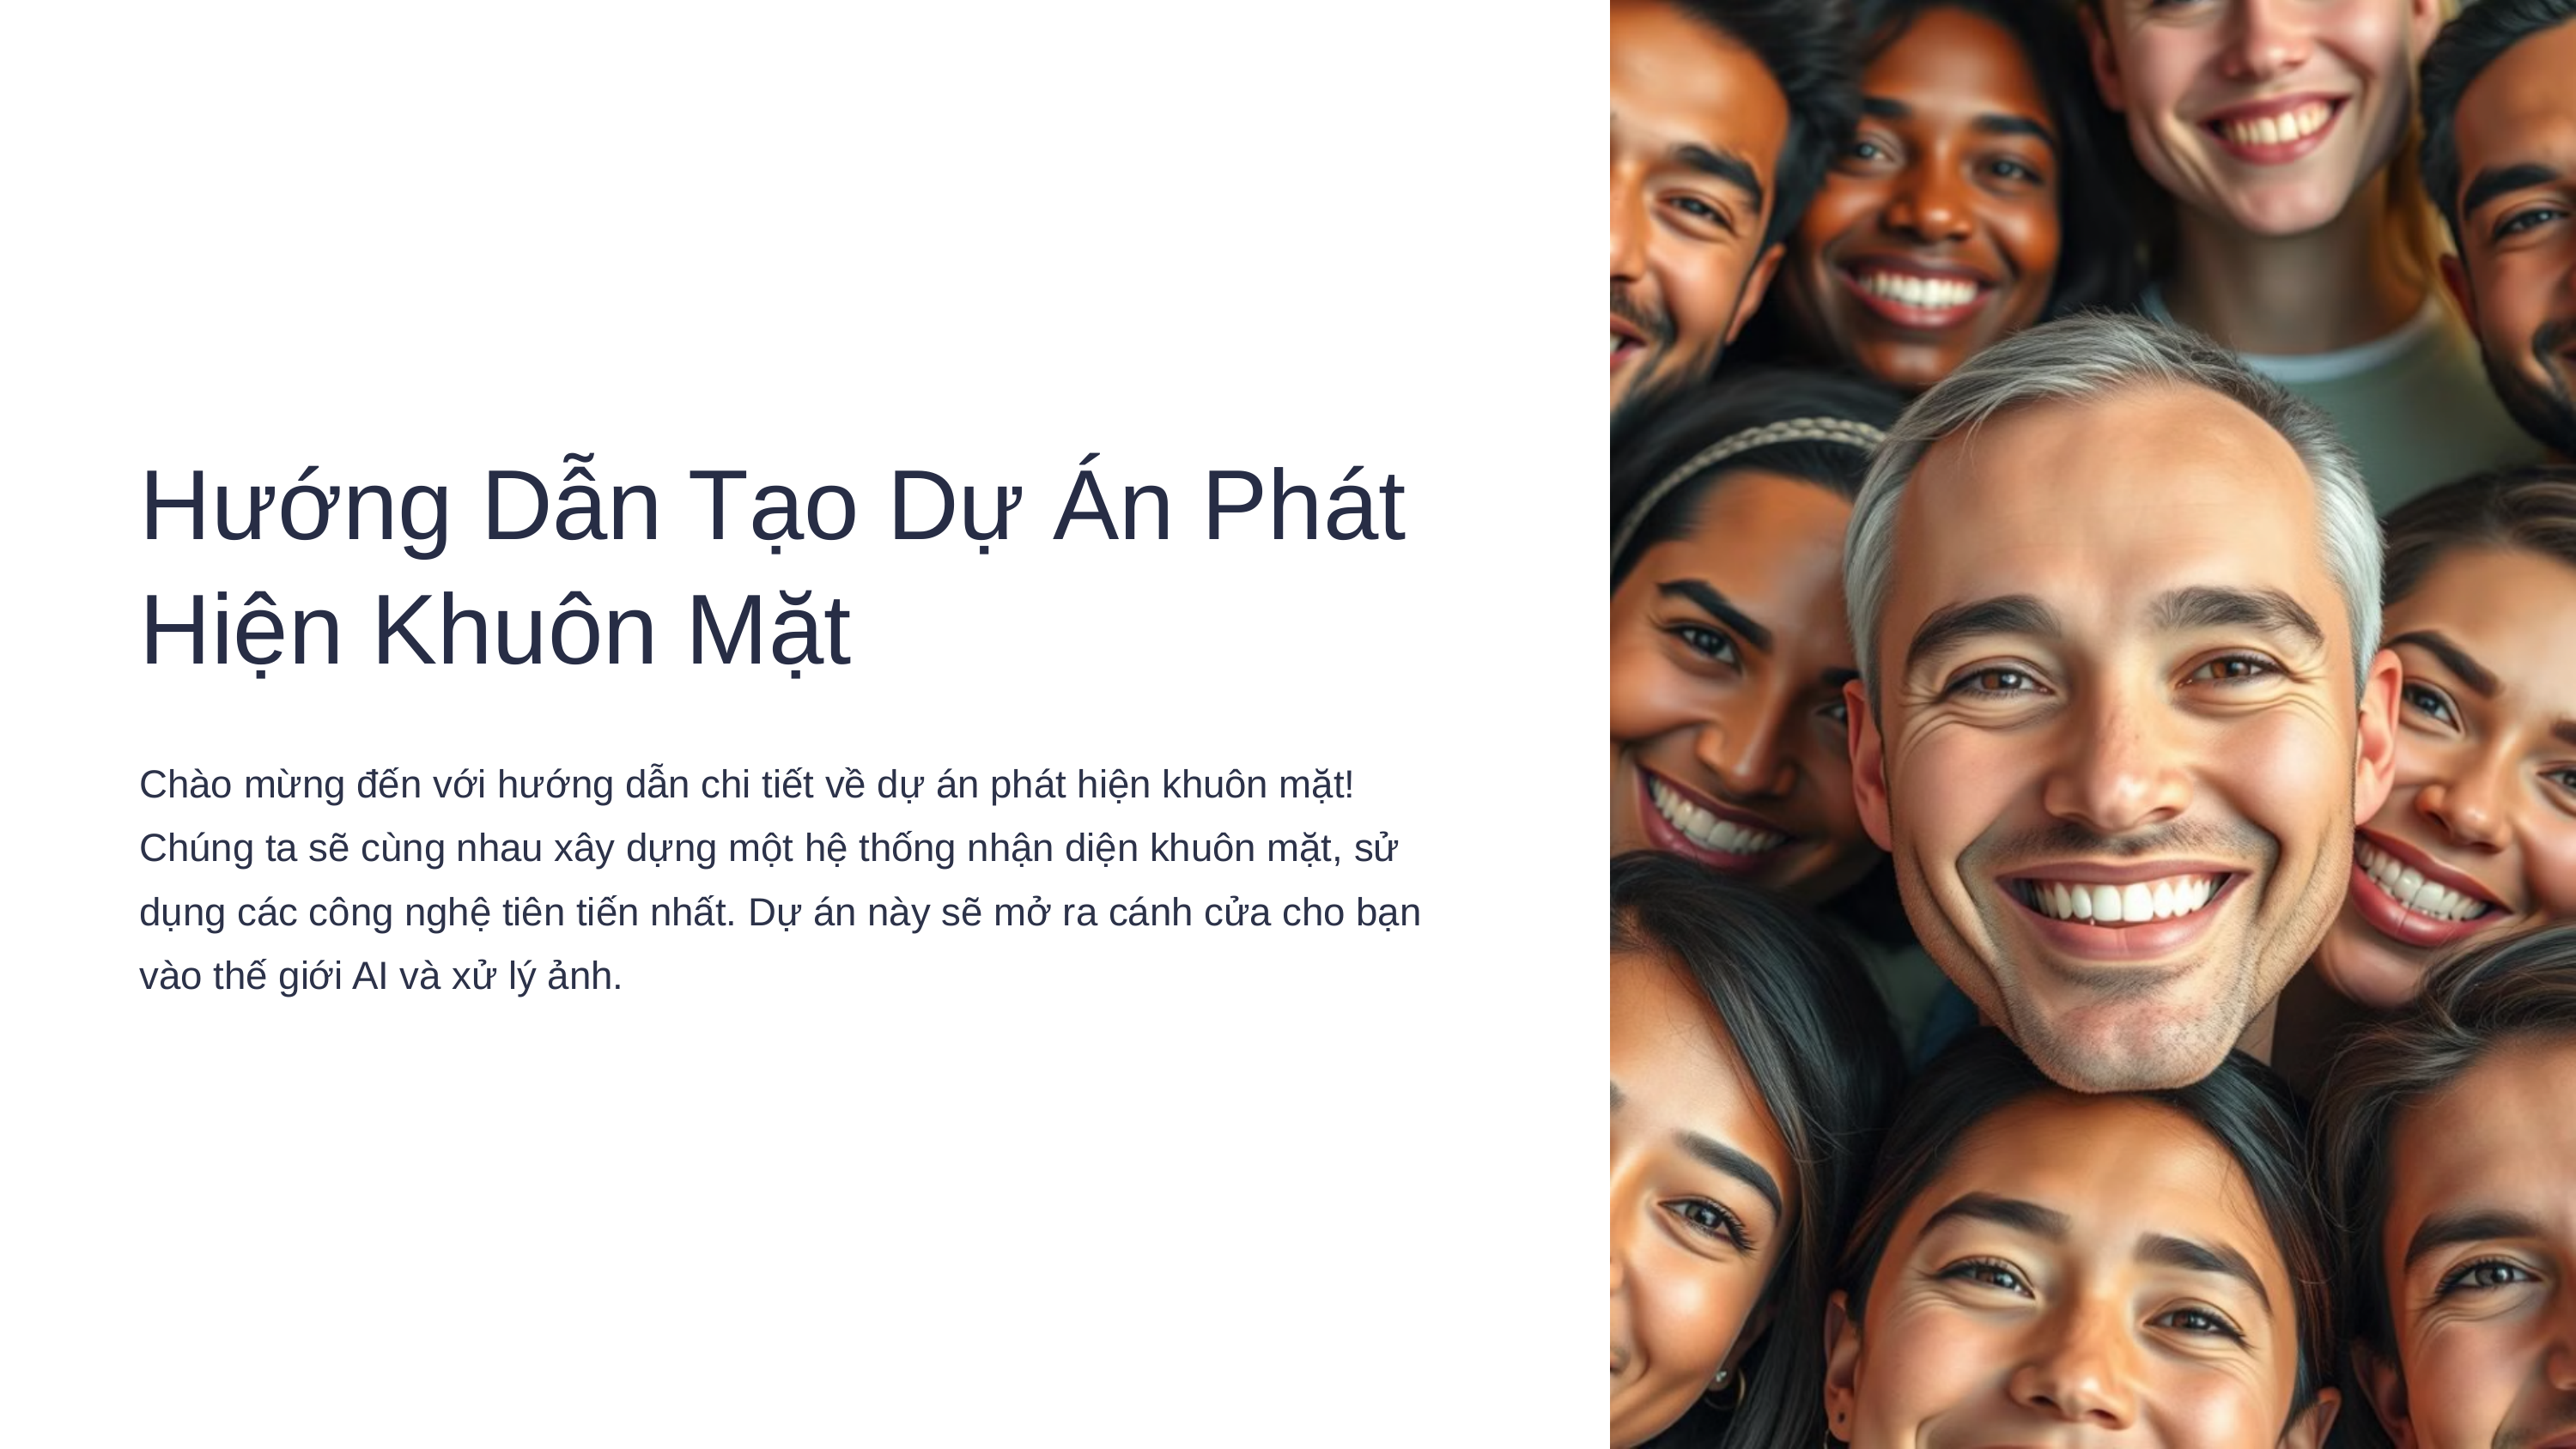

Hướng Dẫn Tạo Dự Án Phát Hiện Khuôn Mặt

Chào mừng đến với hướng dẫn chi tiết về dự án phát hiện khuôn mặt! Chúng ta sẽ cùng nhau xây dựng một hệ thống nhận diện khuôn mặt, sử dụng các công nghệ tiên tiến nhất. Dự án này sẽ mở ra cánh cửa cho bạn vào thế giới AI và xử lý ảnh.